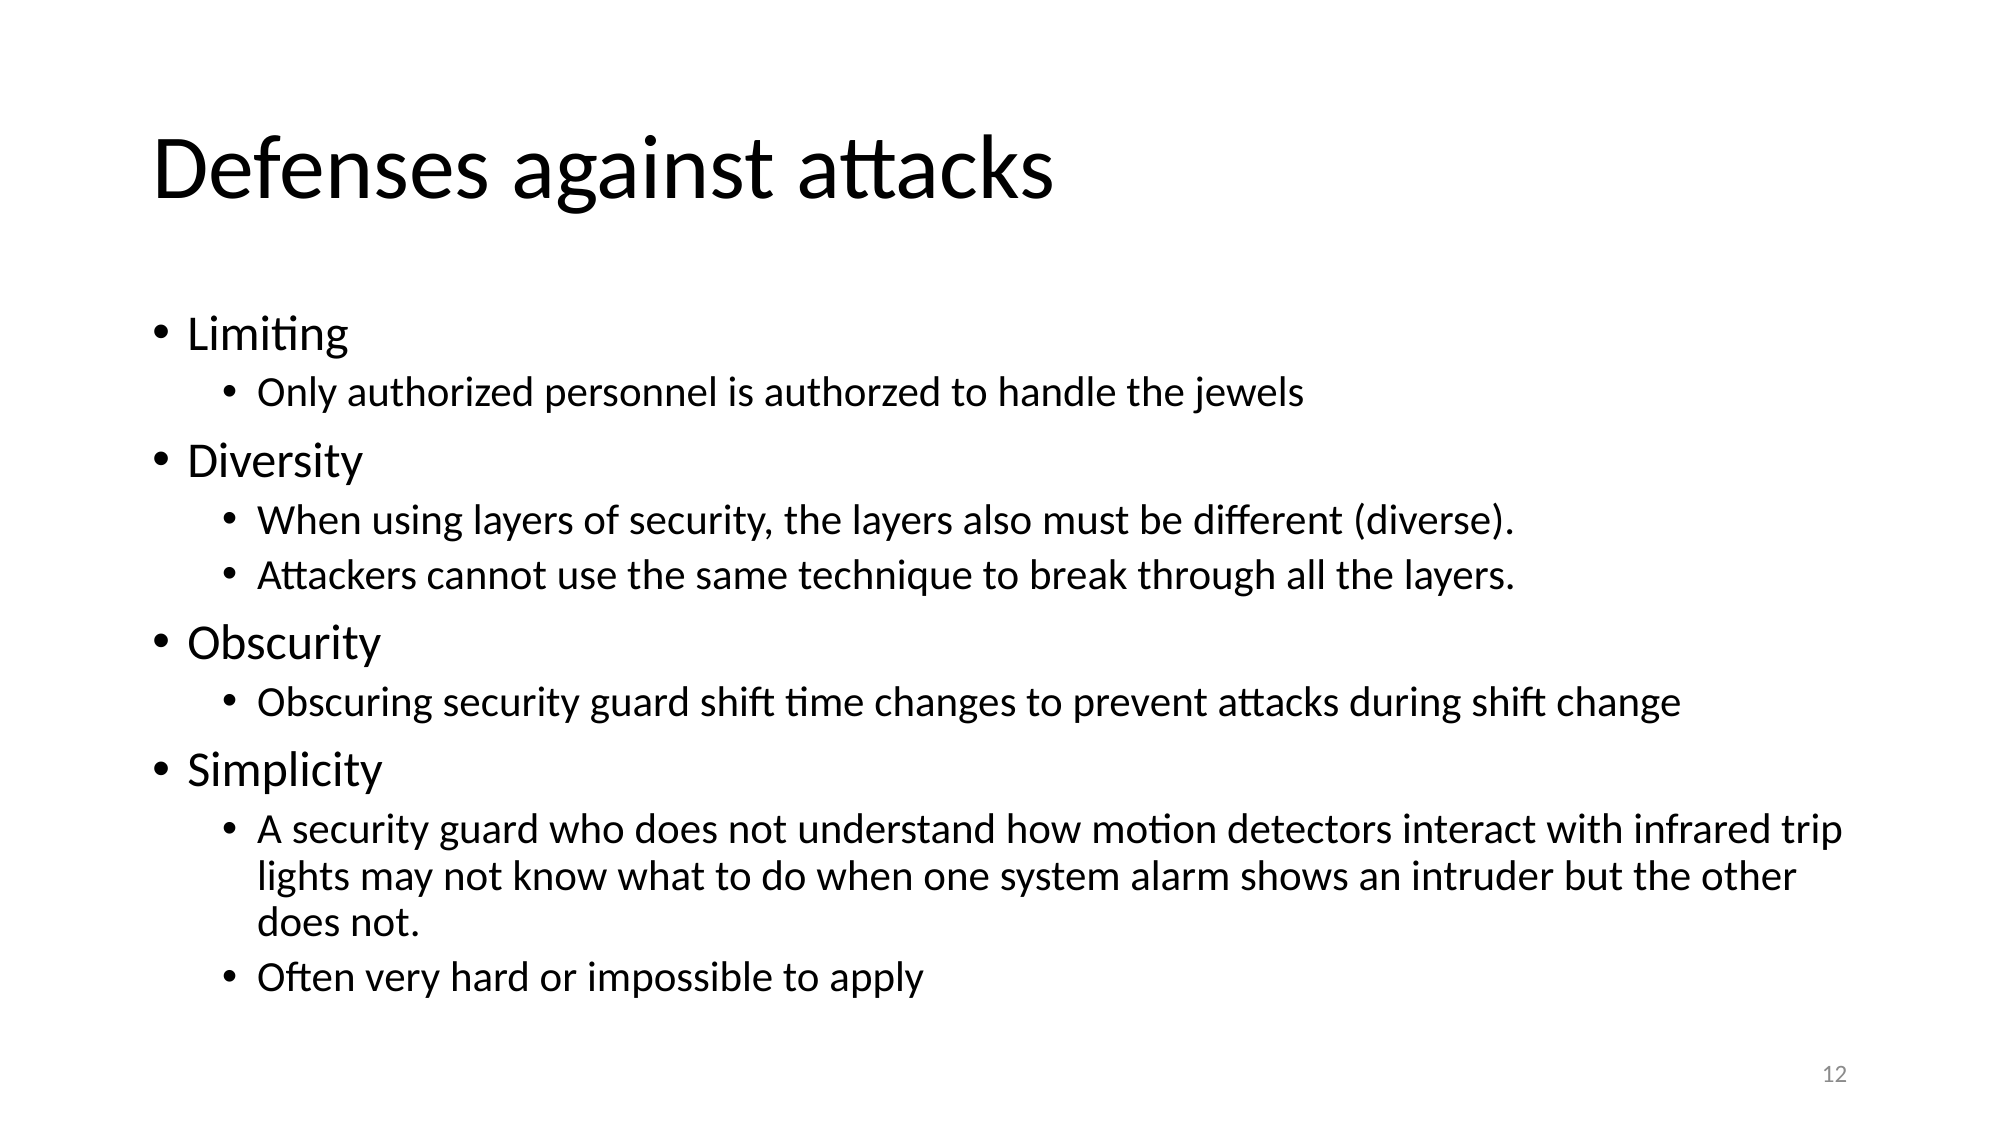

# Defenses against attacks
Limiting
Only authorized personnel is authorzed to handle the jewels
Diversity
When using layers of security, the layers also must be different (diverse).
Attackers cannot use the same technique to break through all the layers.
Obscurity
Obscuring security guard shift time changes to prevent attacks during shift change
Simplicity
A security guard who does not understand how motion detectors interact with infrared trip lights may not know what to do when one system alarm shows an intruder but the other does not.
Often very hard or impossible to apply
12